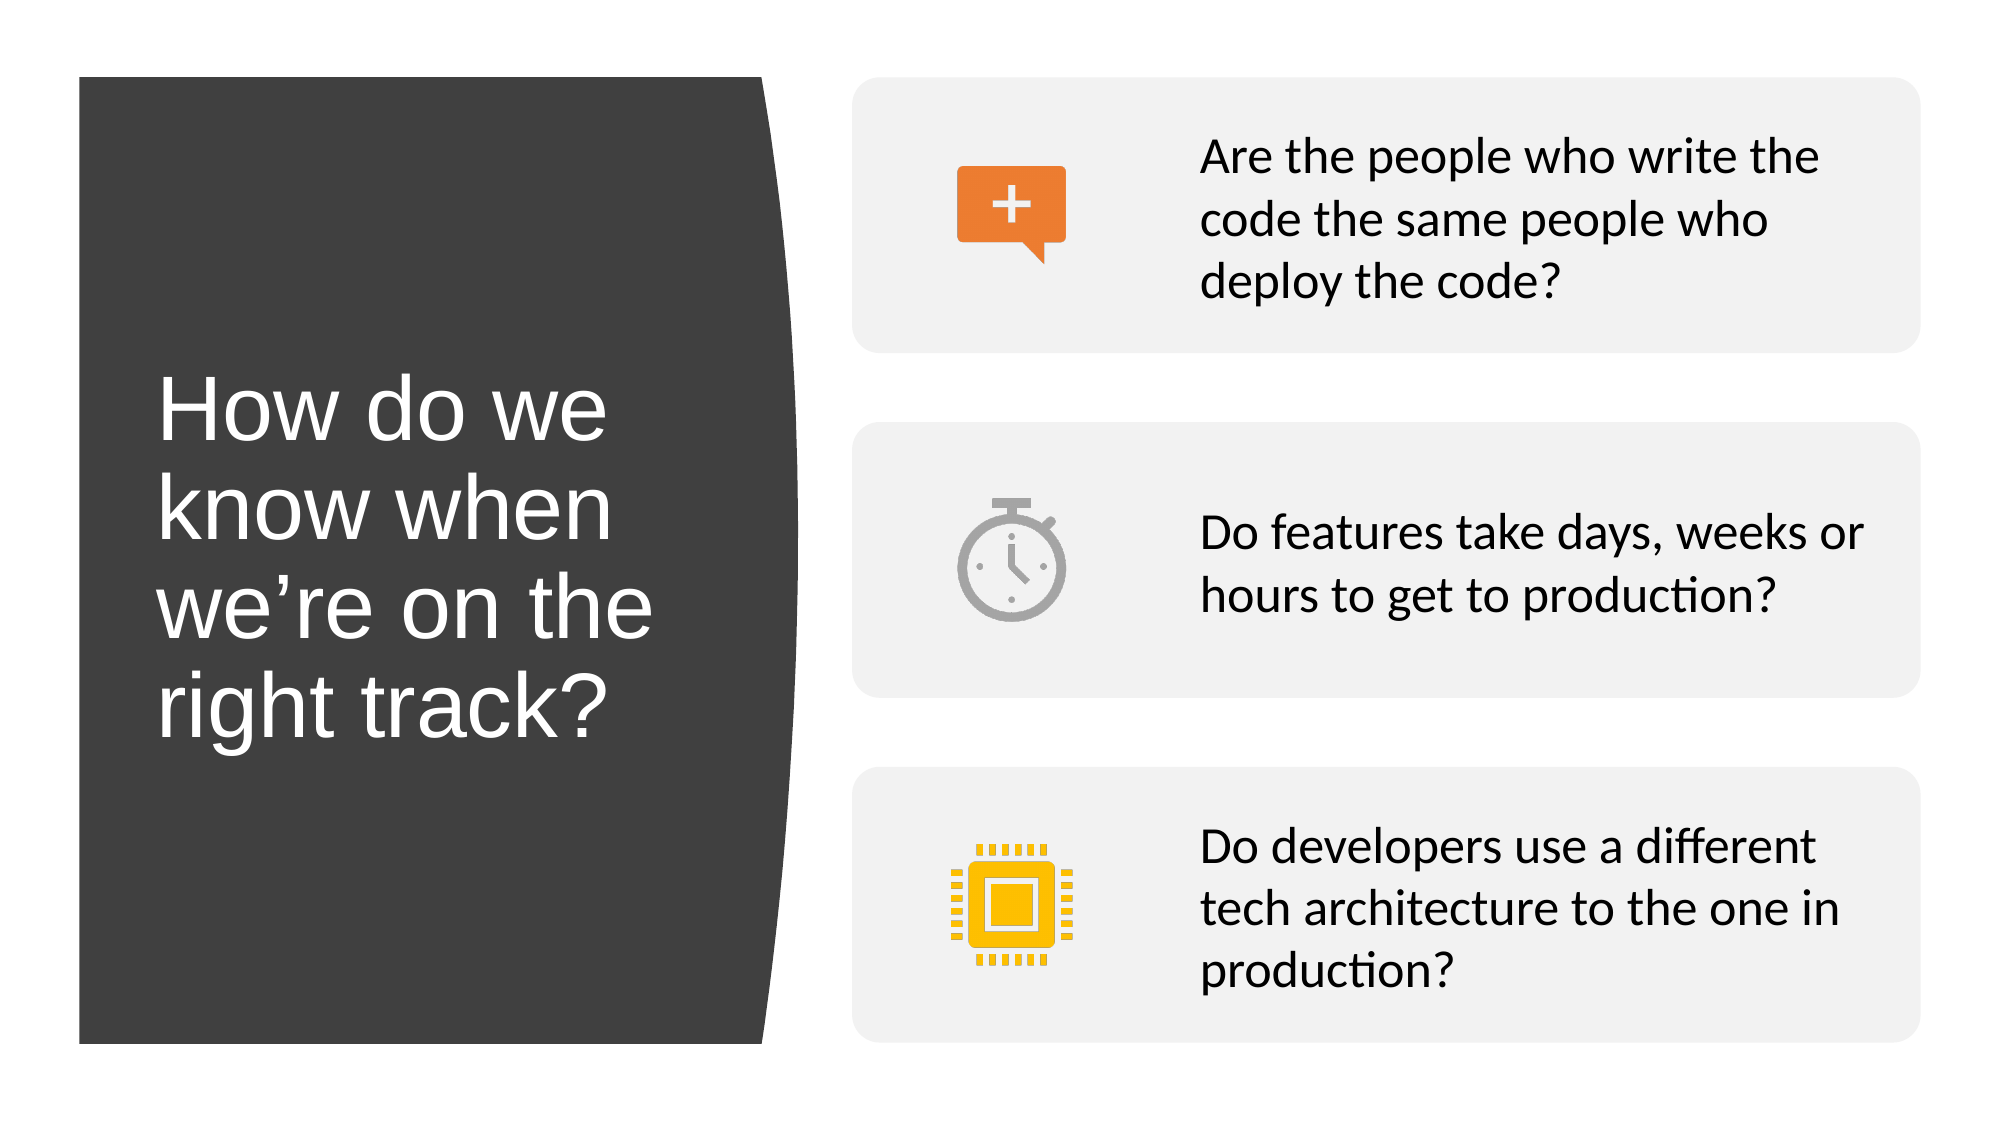

Are the people who write the code the same people who deploy the code?
Do features take days, weeks or hours to get to production?
Do developers use a different tech architecture to the one in production?

# How do we know when we’re on the right track?